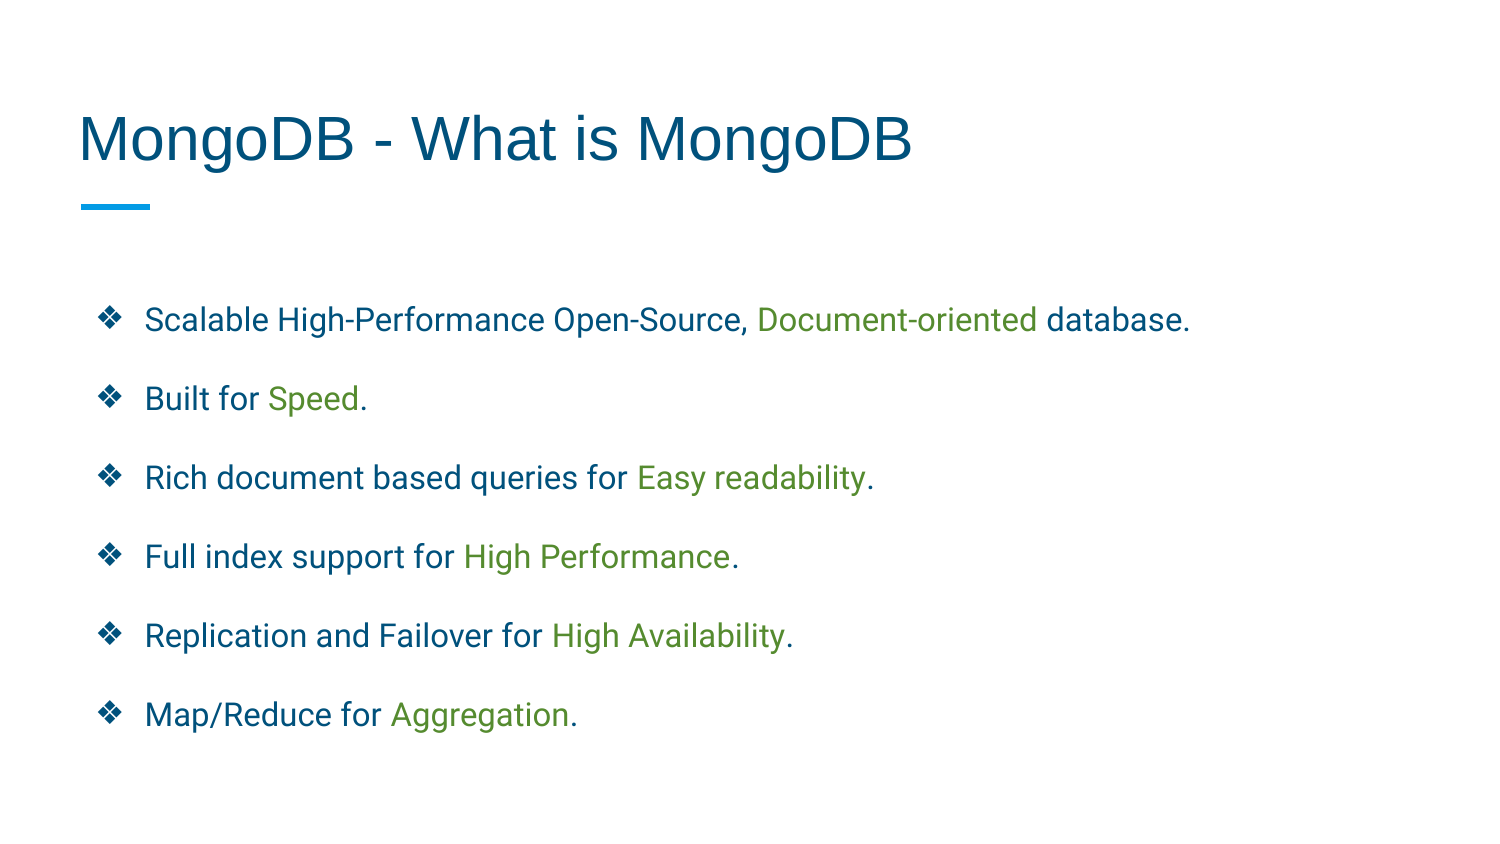

# MongoDB - What is MongoDB
Scalable High-Performance Open-Source, Document-oriented database.
Built for Speed.
Rich document based queries for Easy readability.
Full index support for High Performance.
Replication and Failover for High Availability.
Map/Reduce for Aggregation.